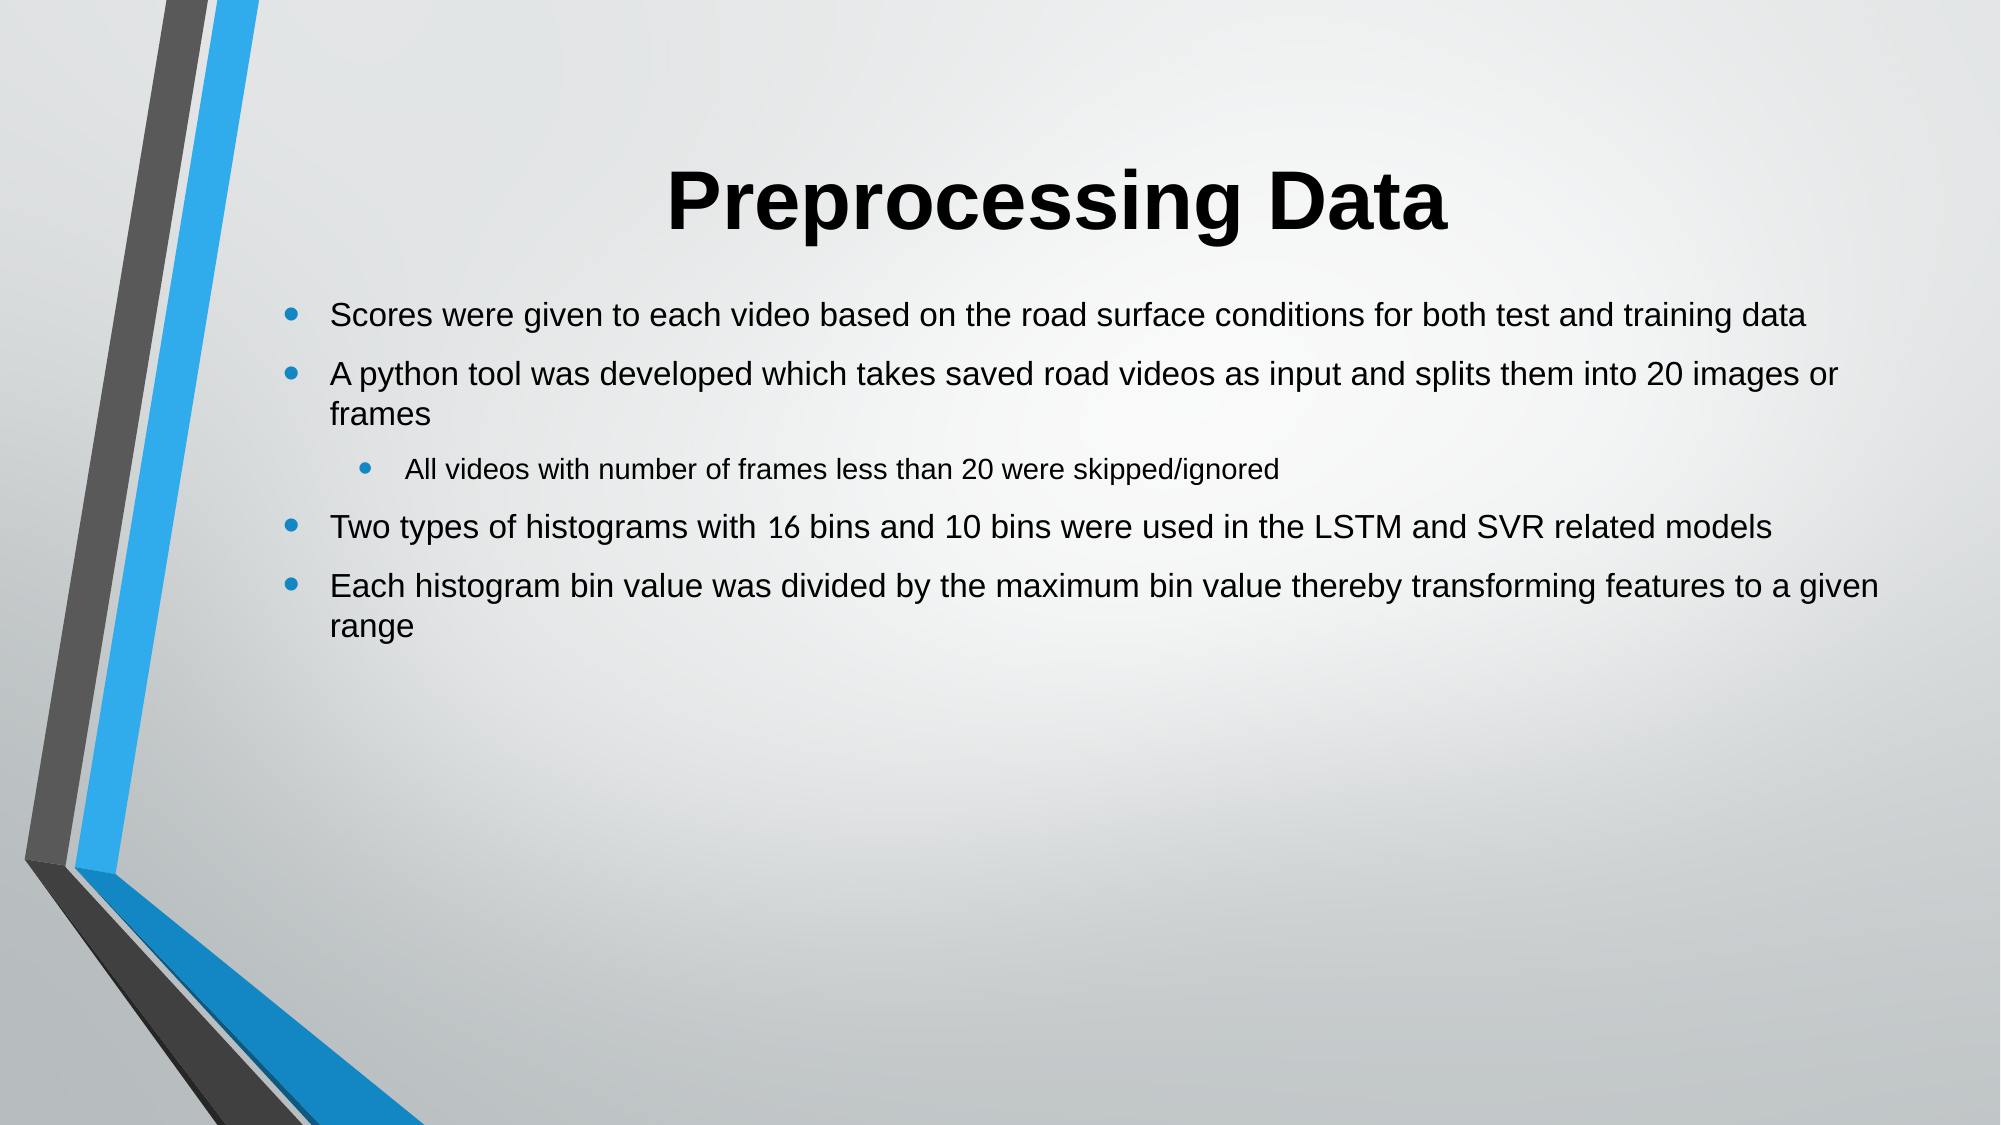

# Preprocessing Data
Scores were given to each video based on the road surface conditions for both test and training data
A python tool was developed which takes saved road videos as input and splits them into 20 images or frames
All videos with number of frames less than 20 were skipped/ignored
Two types of histograms with 16 bins and 10 bins were used in the LSTM and SVR related models
Each histogram bin value was divided by the maximum bin value thereby transforming features to a given range